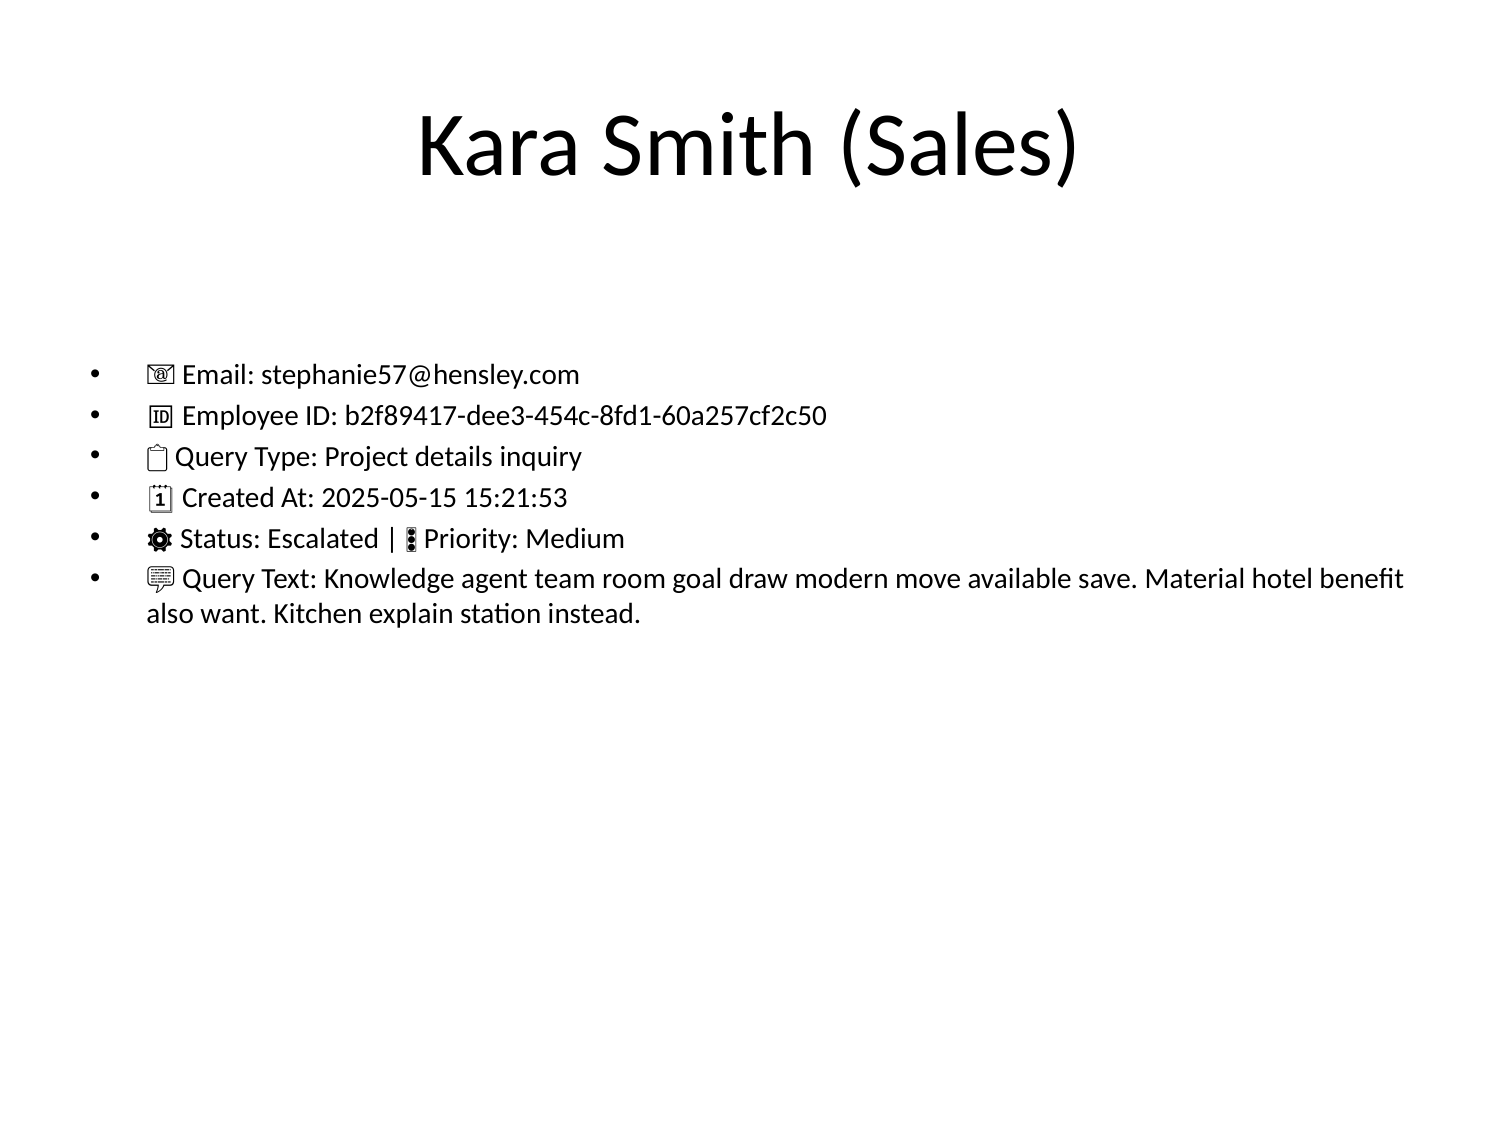

# Kara Smith (Sales)

📧 Email: stephanie57@hensley.com
🆔 Employee ID: b2f89417-dee3-454c-8fd1-60a257cf2c50
📋 Query Type: Project details inquiry
🗓 Created At: 2025-05-15 15:21:53
⚙ Status: Escalated | 🚦 Priority: Medium
💬 Query Text: Knowledge agent team room goal draw modern move available save. Material hotel benefit also want. Kitchen explain station instead.